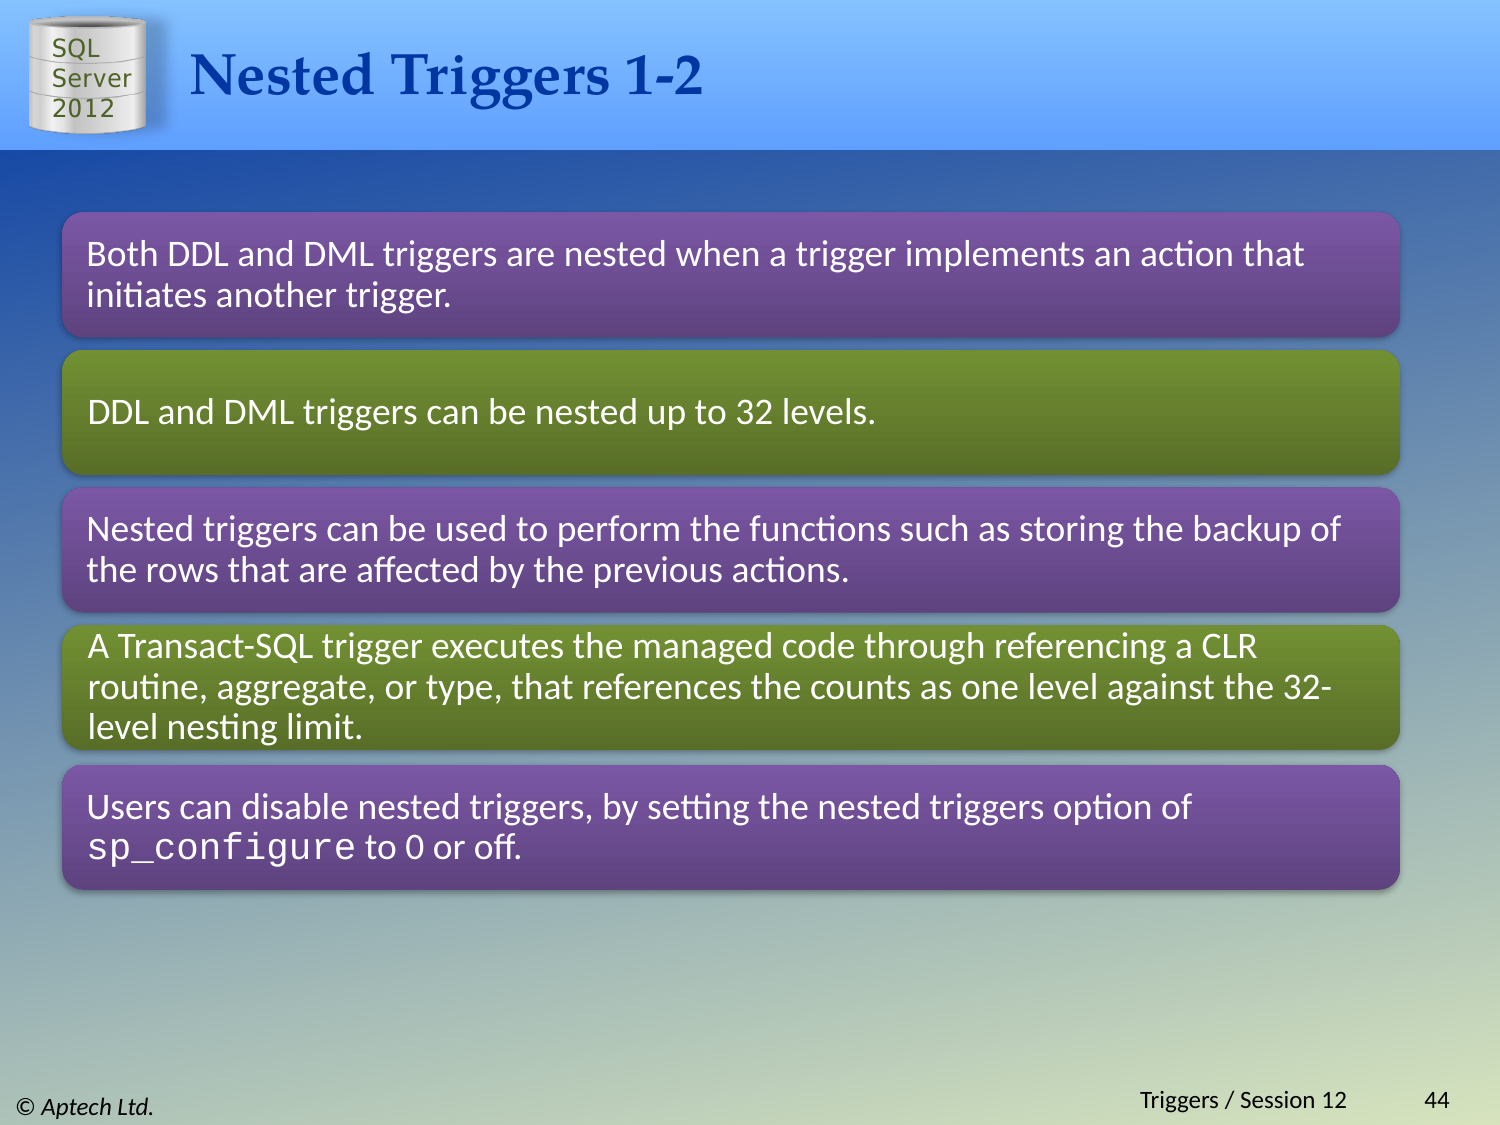

# Nested Triggers 1-2

Both DDL and DML triggers are nested when a trigger implements an action that initiates another trigger.

DDL and DML triggers can be nested up to 32 levels.

Nested triggers can be used to perform the functions such as storing the backup of the rows that are affected by the previous actions.

A Transact-SQL trigger executes the managed code through referencing a CLR routine, aggregate, or type, that references the counts as one level against the 32-level nesting limit.

Users can disable nested triggers, by setting the nested triggers option of sp_configure to 0 or off.
Triggers / Session 12
44